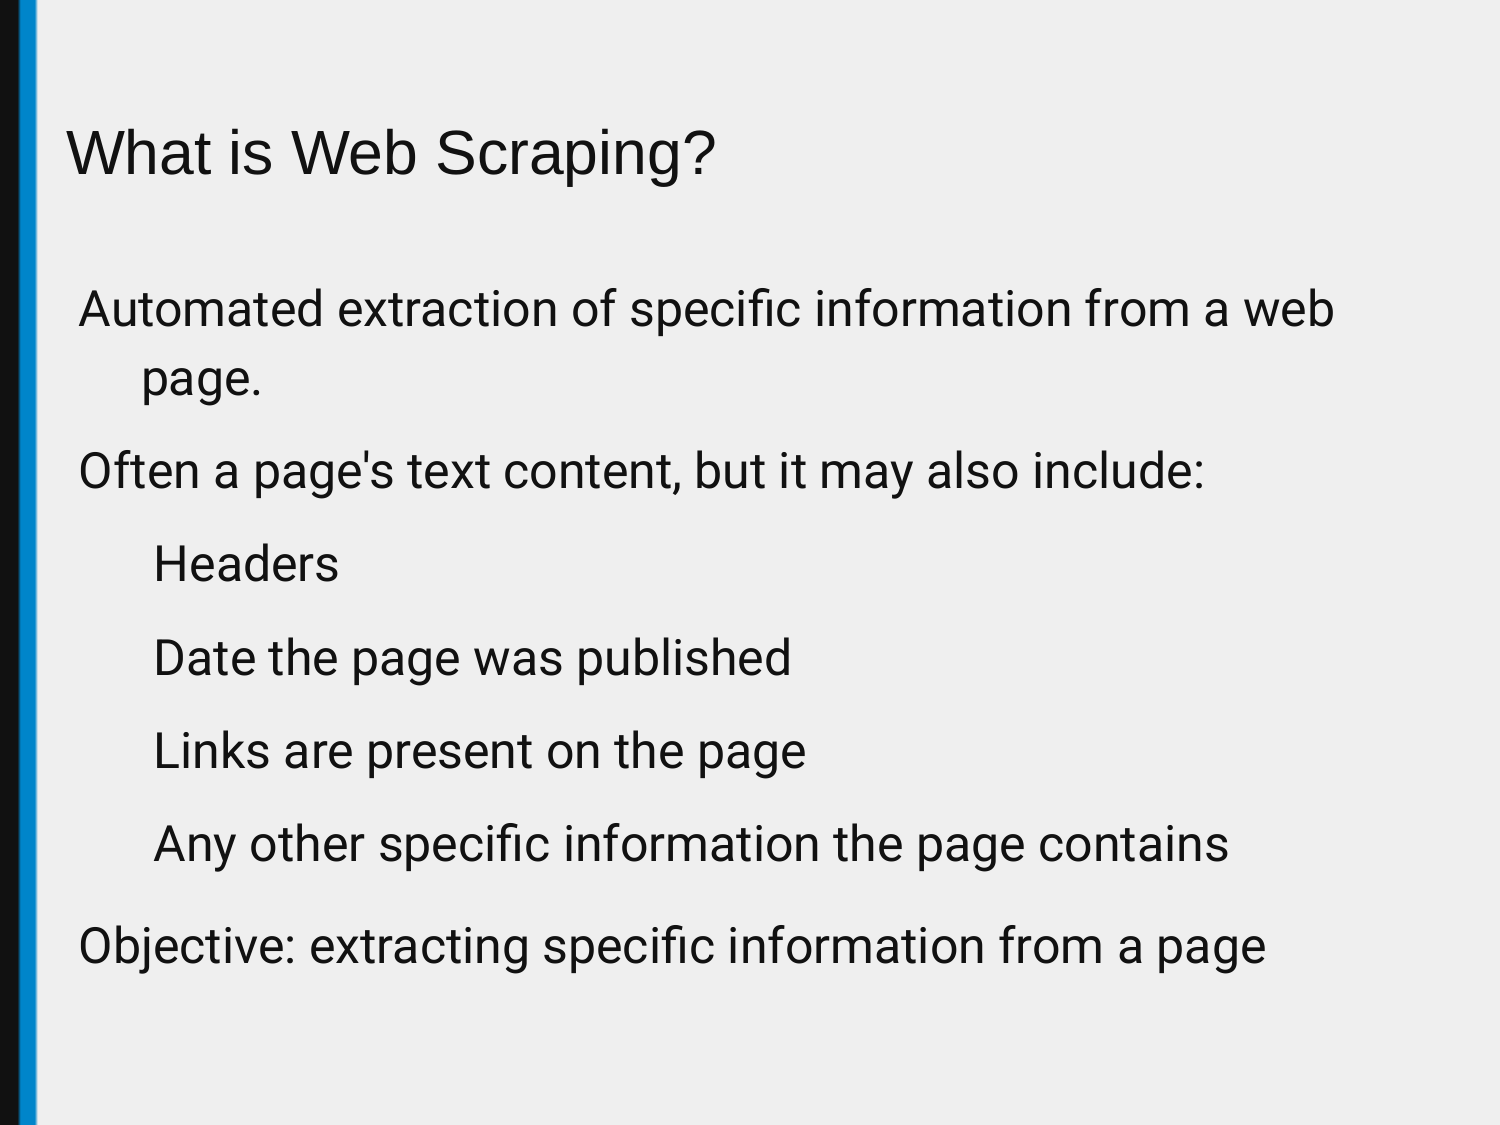

# What is Web Scraping?
Automated extraction of specific information from a web page.
Often a page's text content, but it may also include:
Headers
Date the page was published
Links are present on the page
Any other specific information the page contains
Objective: extracting specific information from a page